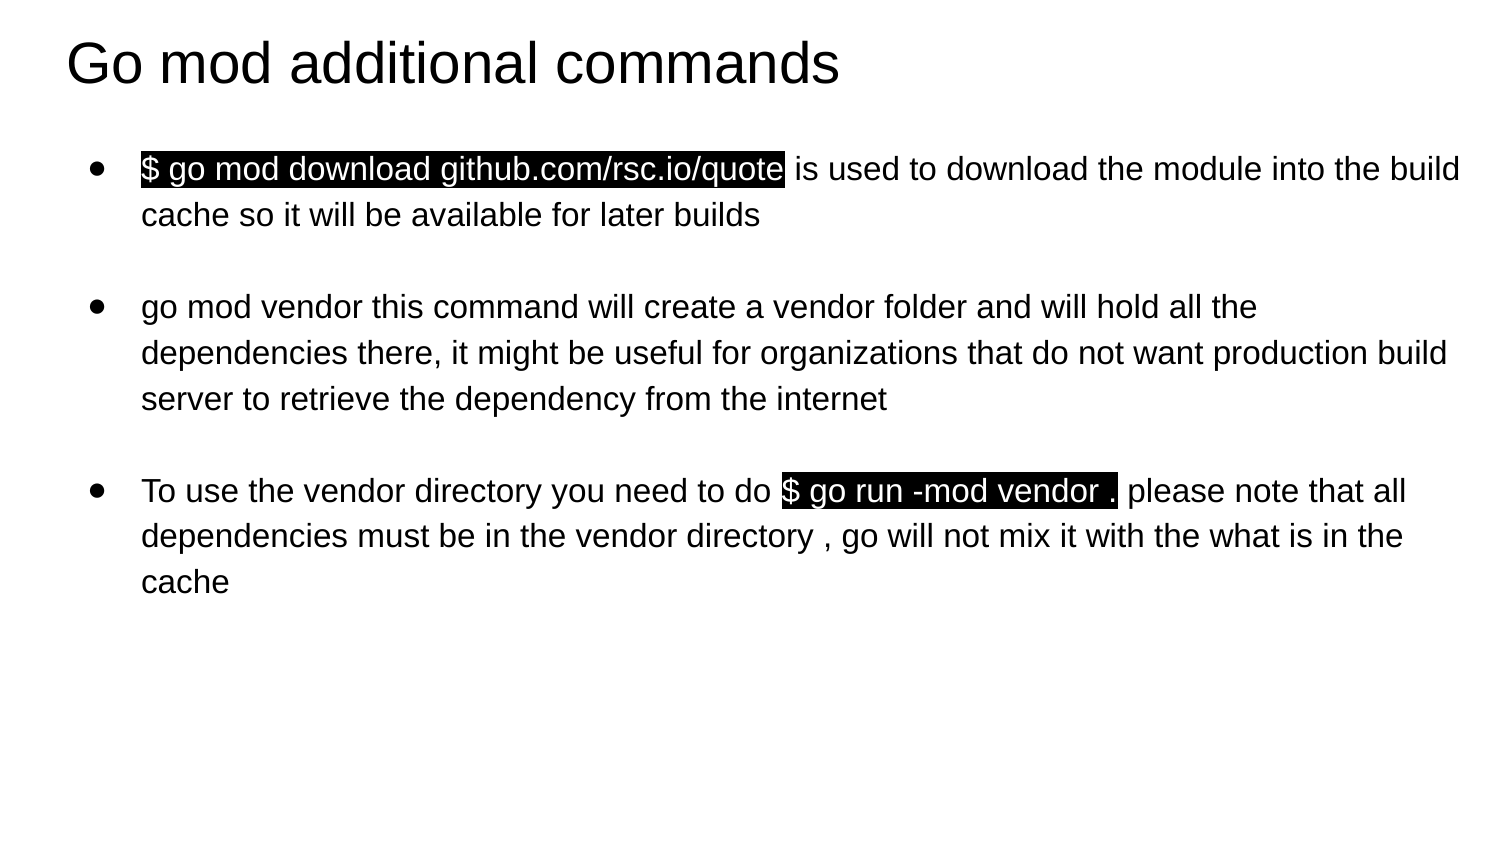

# Go mod additional commands
$ go mod download github.com/rsc.io/quote is used to download the module into the build cache so it will be available for later builds

go mod vendor this command will create a vendor folder and will hold all the dependencies there, it might be useful for organizations that do not want production build server to retrieve the dependency from the internet

To use the vendor directory you need to do $ go run -mod vendor . please note that all dependencies must be in the vendor directory , go will not mix it with the what is in the cache